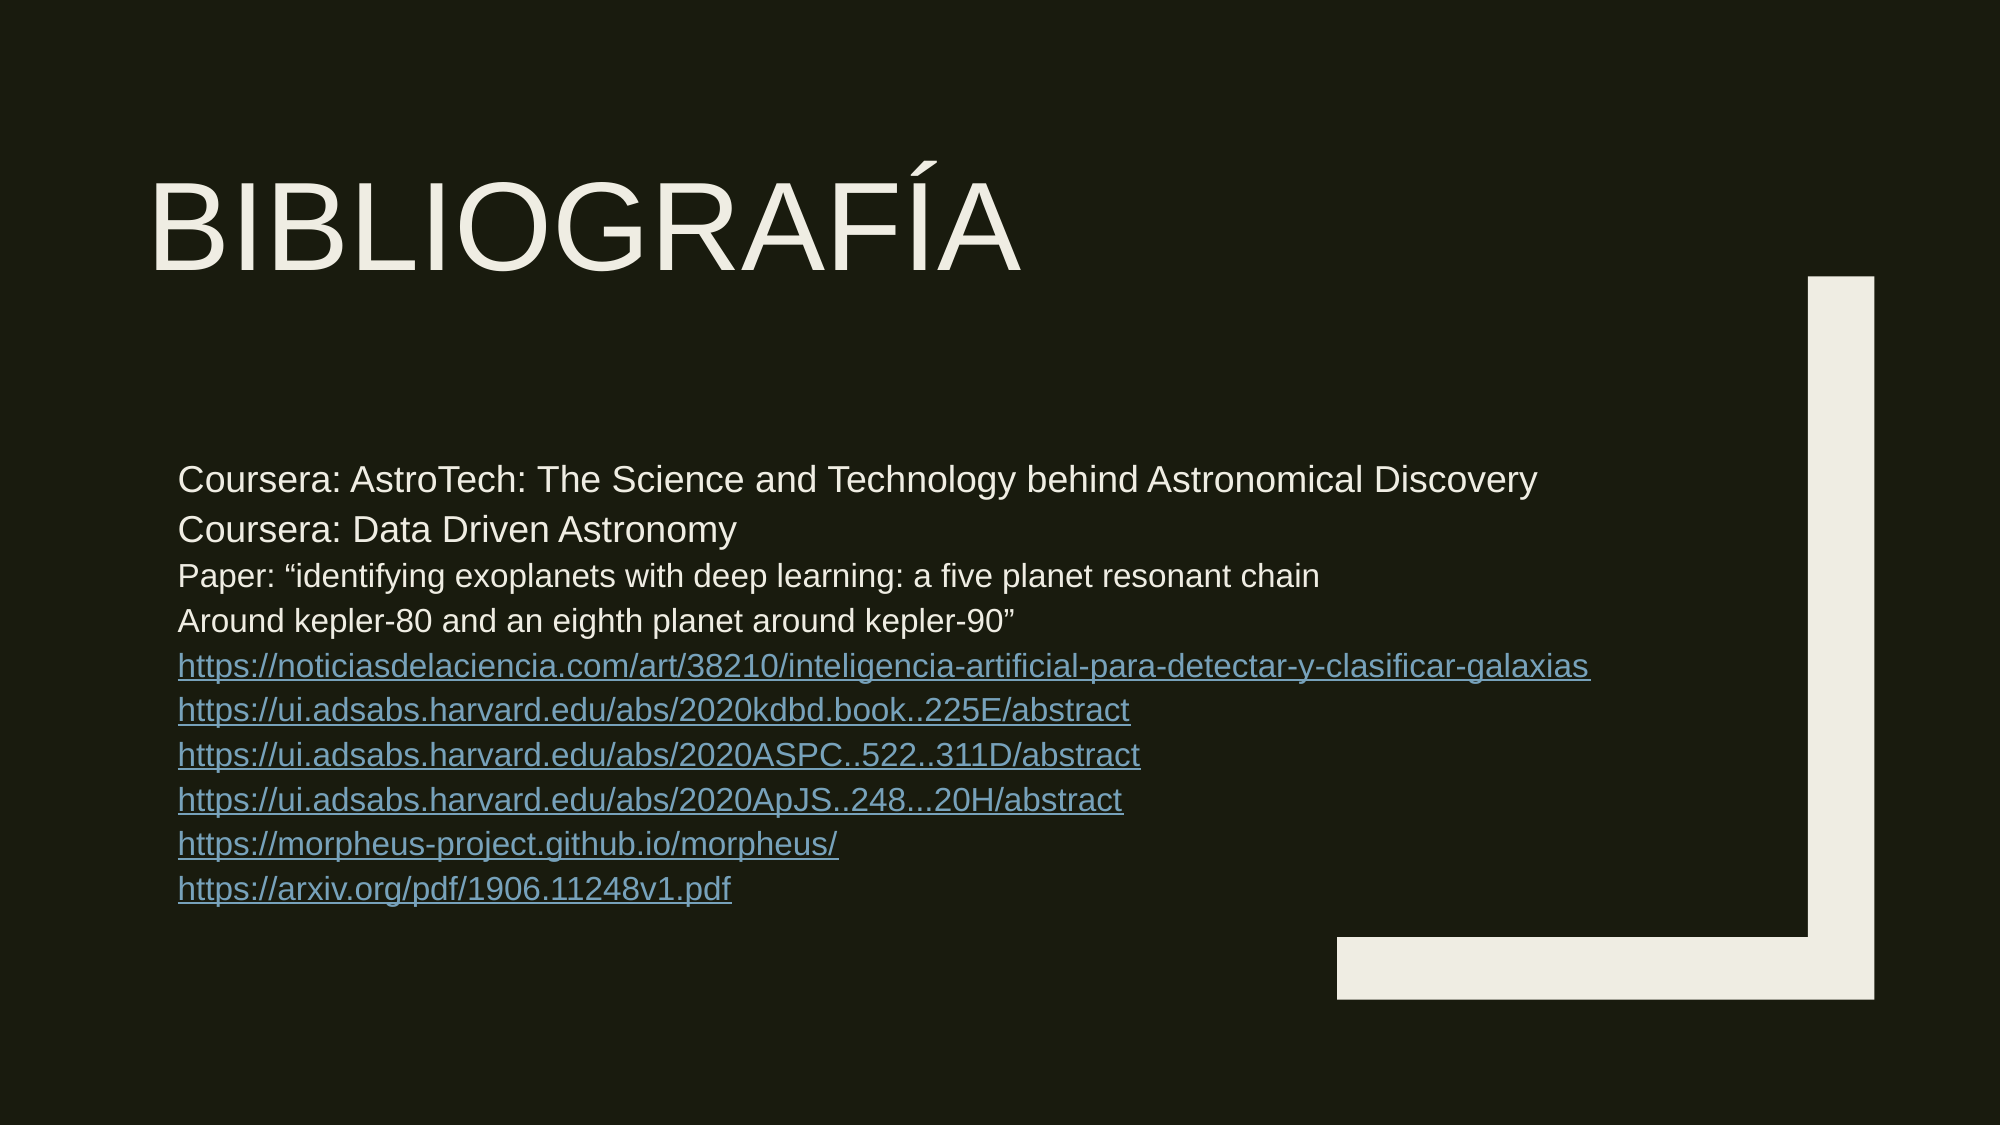

# Bibliografía
Coursera: AstroTech: The Science and Technology behind Astronomical Discovery
Coursera: Data Driven Astronomy
Paper: “identifying exoplanets with deep learning: a five planet resonant chain
Around kepler-80 and an eighth planet around kepler-90”
https://noticiasdelaciencia.com/art/38210/inteligencia-artificial-para-detectar-y-clasificar-galaxias
https://ui.adsabs.harvard.edu/abs/2020kdbd.book..225E/abstract
https://ui.adsabs.harvard.edu/abs/2020ASPC..522..311D/abstract
https://ui.adsabs.harvard.edu/abs/2020ApJS..248...20H/abstract
https://morpheus-project.github.io/morpheus/
https://arxiv.org/pdf/1906.11248v1.pdf